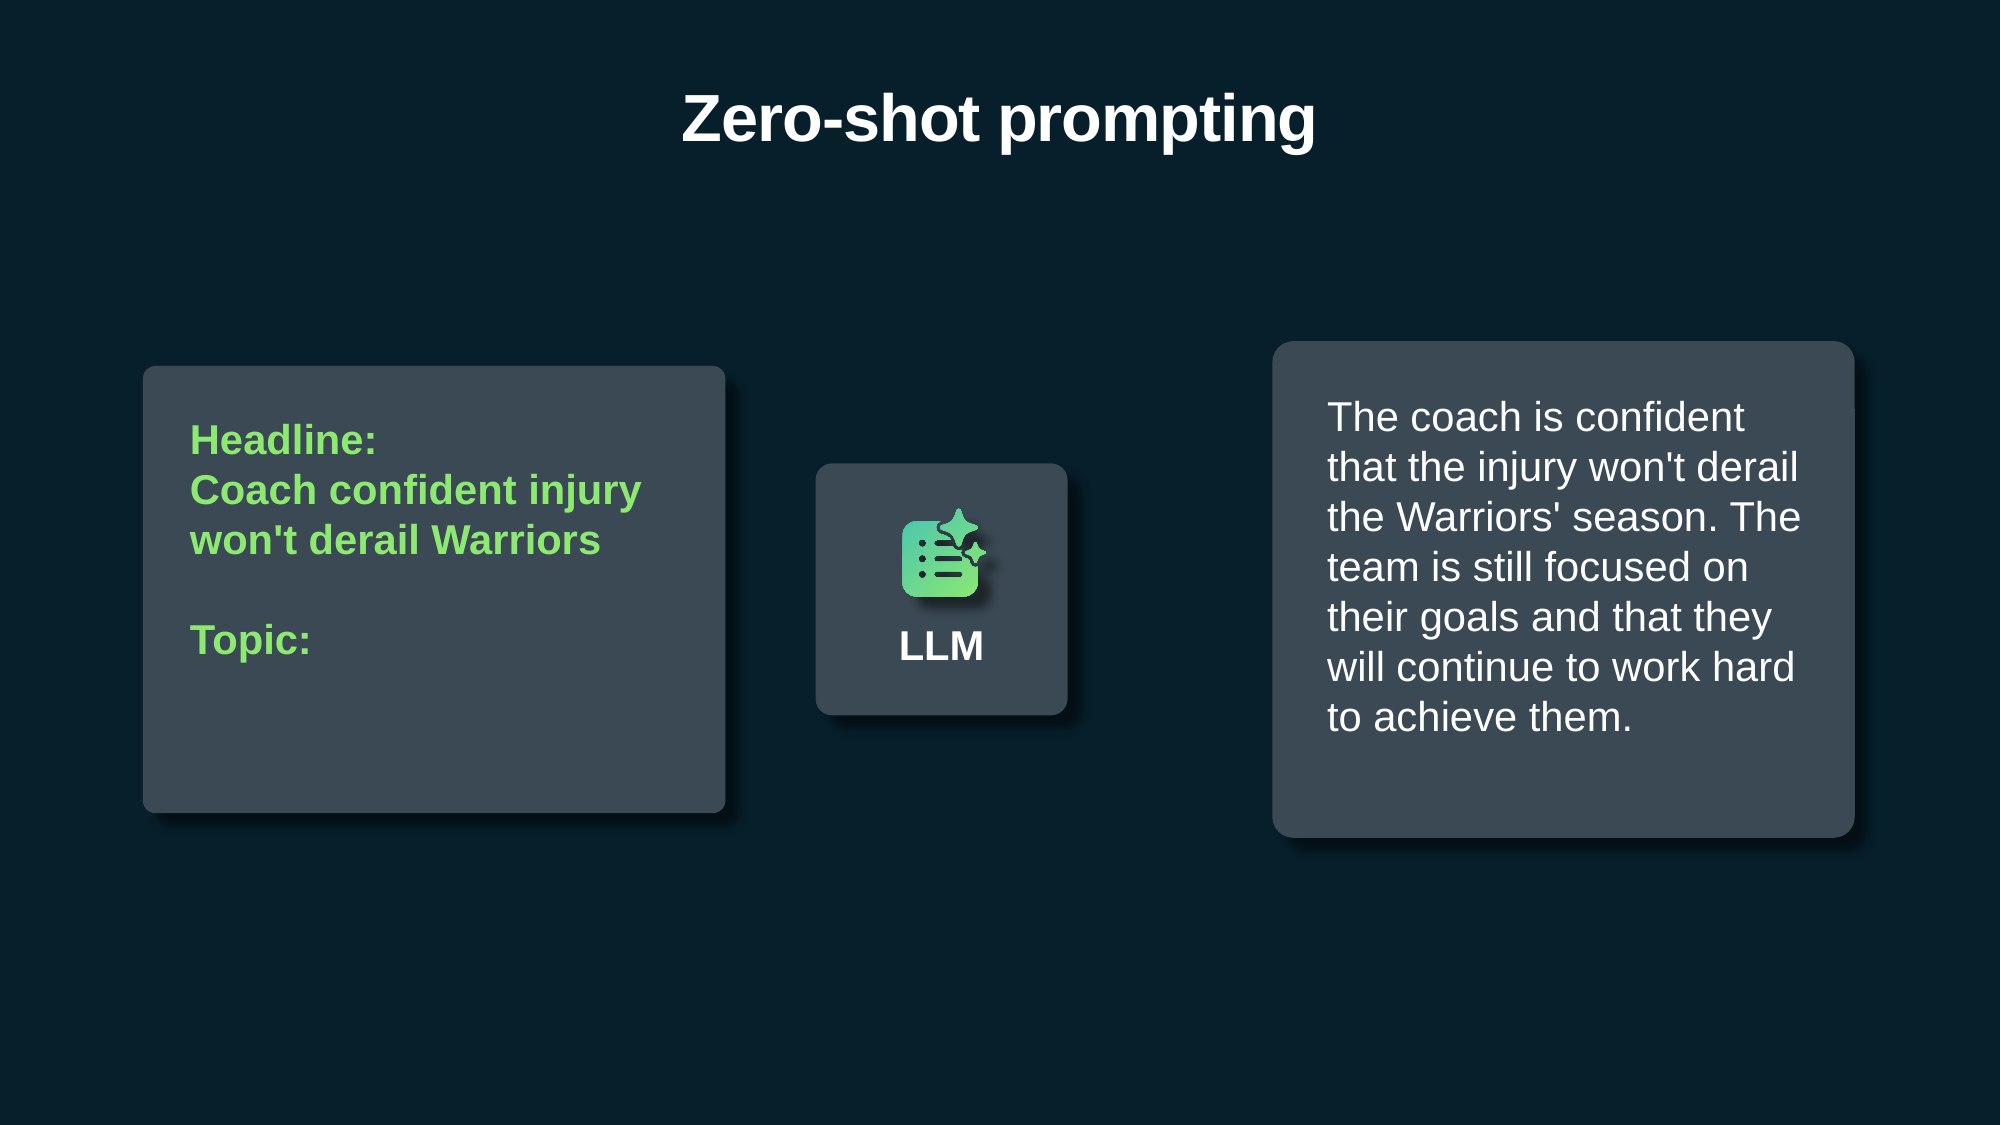

# Zero-shot prompting

The coach is confident that the injury won't derail the Warriors' season. The team is still focused on their goals and that they will continue to work hard to achieve them.

Headline:
Coach confident injury won't derail Warriors
Topic:
LLM